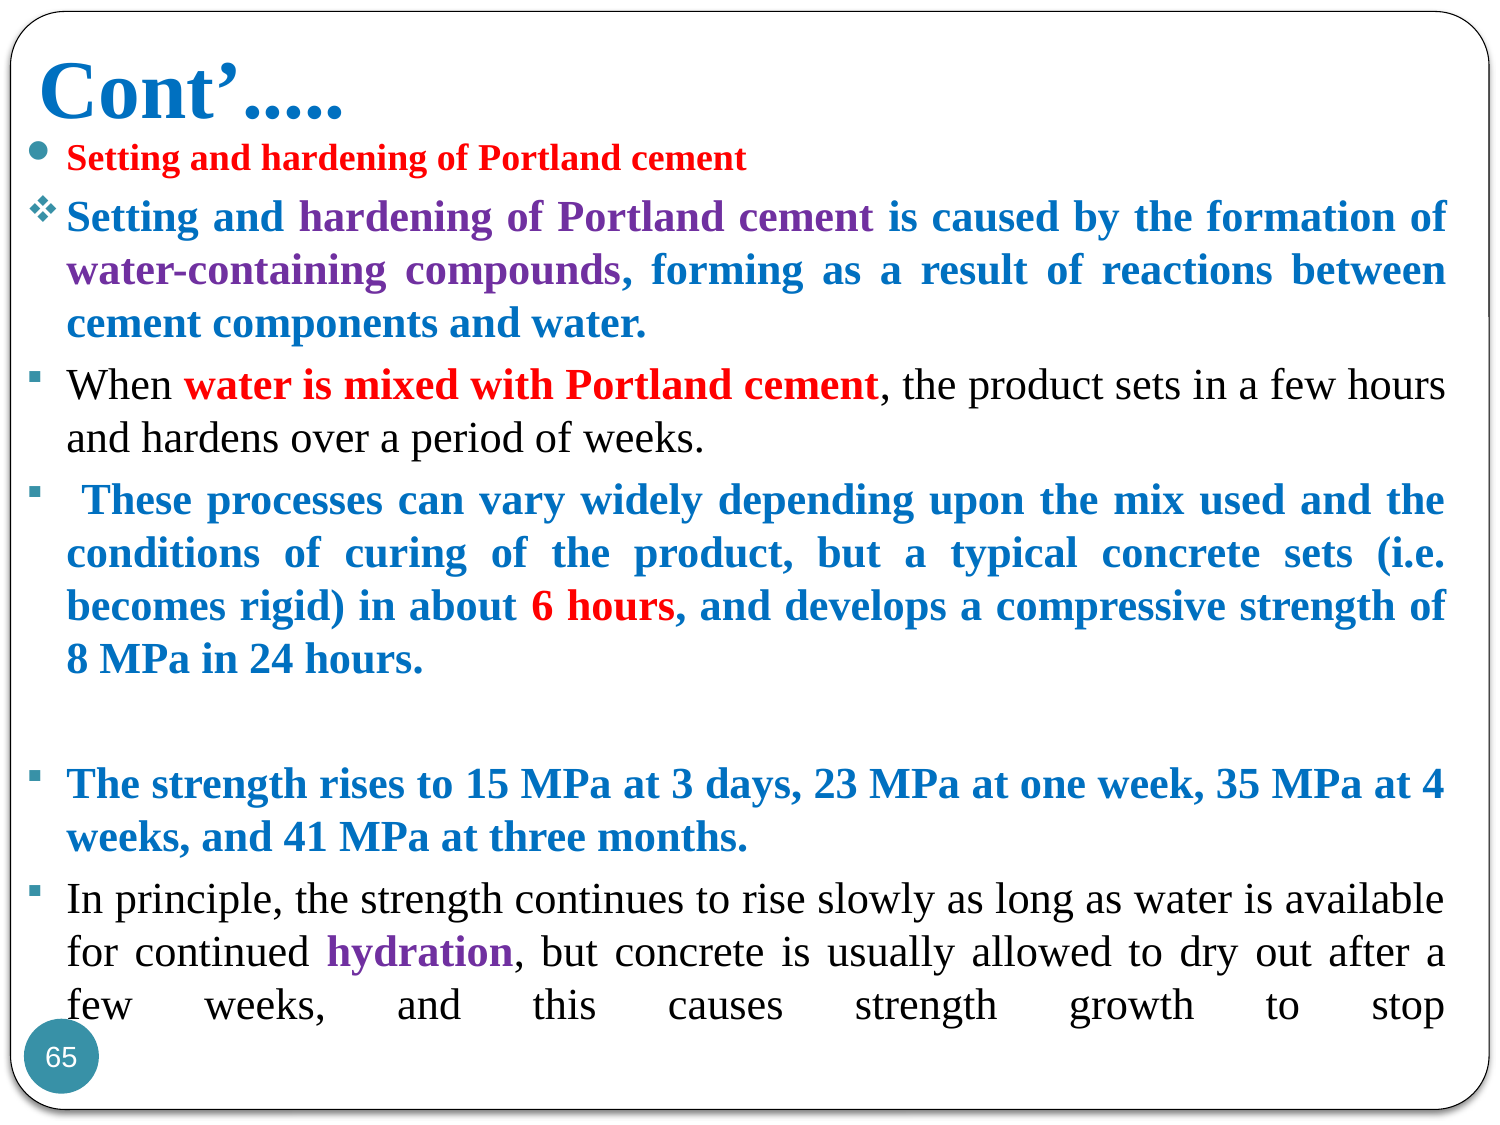

# Cont’.....
Setting and hardening of Portland cement
Setting and hardening of Portland cement is caused by the formation of water-containing compounds, forming as a result of reactions between cement components and water.
When water is mixed with Portland cement, the product sets in a few hours and hardens over a period of weeks.
 These processes can vary widely depending upon the mix used and the conditions of curing of the product, but a typical concrete sets (i.e. becomes rigid) in about 6 hours, and develops a compressive strength of 8 MPa in 24 hours.

The strength rises to 15 MPa at 3 days, 23 MPa at one week, 35 MPa at 4 weeks, and 41 MPa at three months.
In principle, the strength continues to rise slowly as long as water is available for continued hydration, but concrete is usually allowed to dry out after a few weeks, and this causes strength growth to stop
65